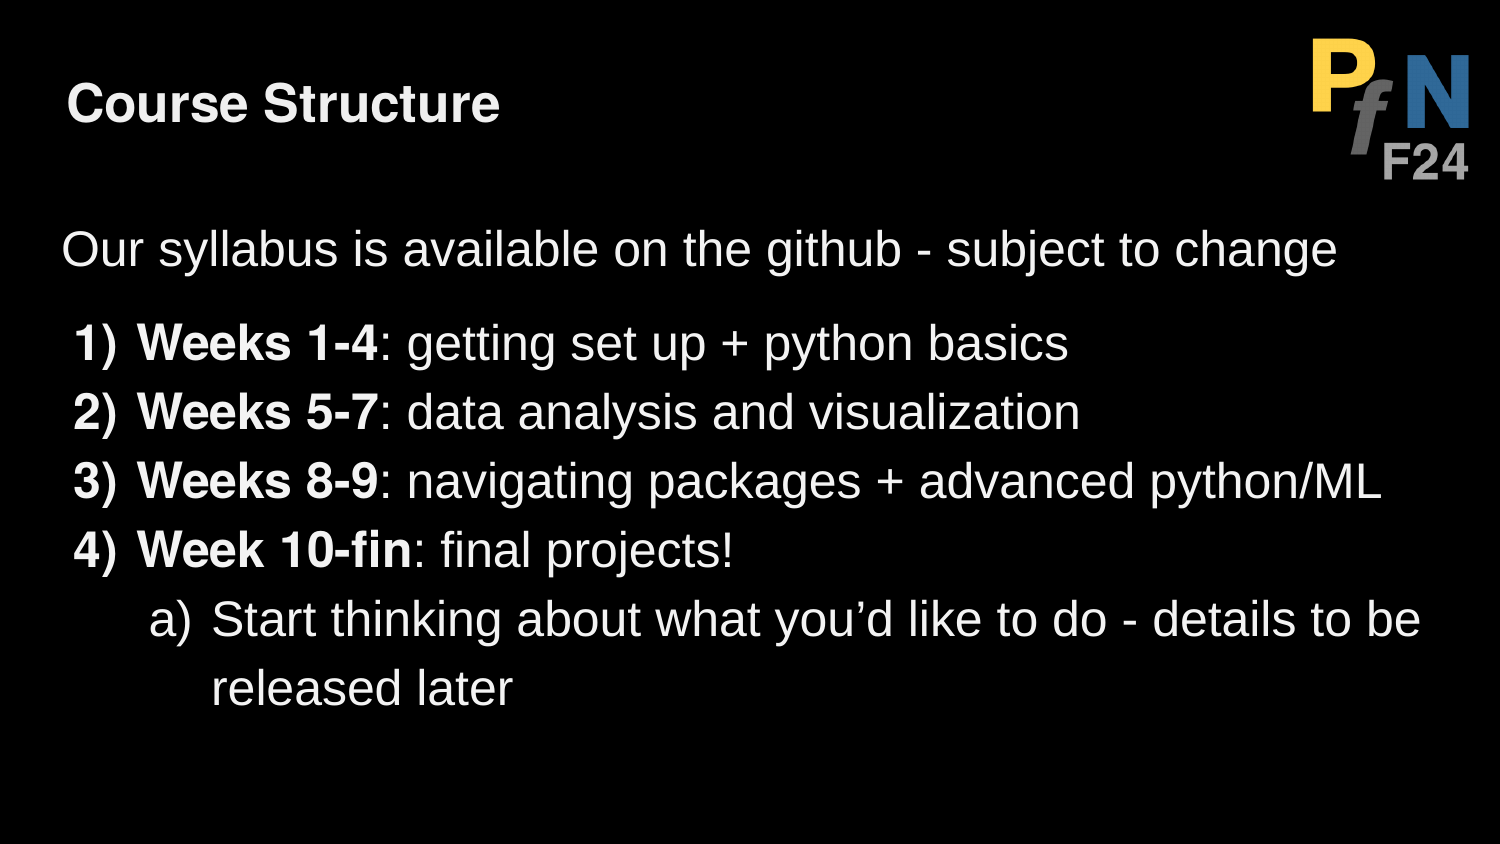

# Course Structure
Our syllabus is available on the github - subject to change
Weeks 1-4: getting set up + python basics
Weeks 5-7: data analysis and visualization
Weeks 8-9: navigating packages + advanced python/ML
Week 10-fin: final projects!
Start thinking about what you’d like to do - details to be released later